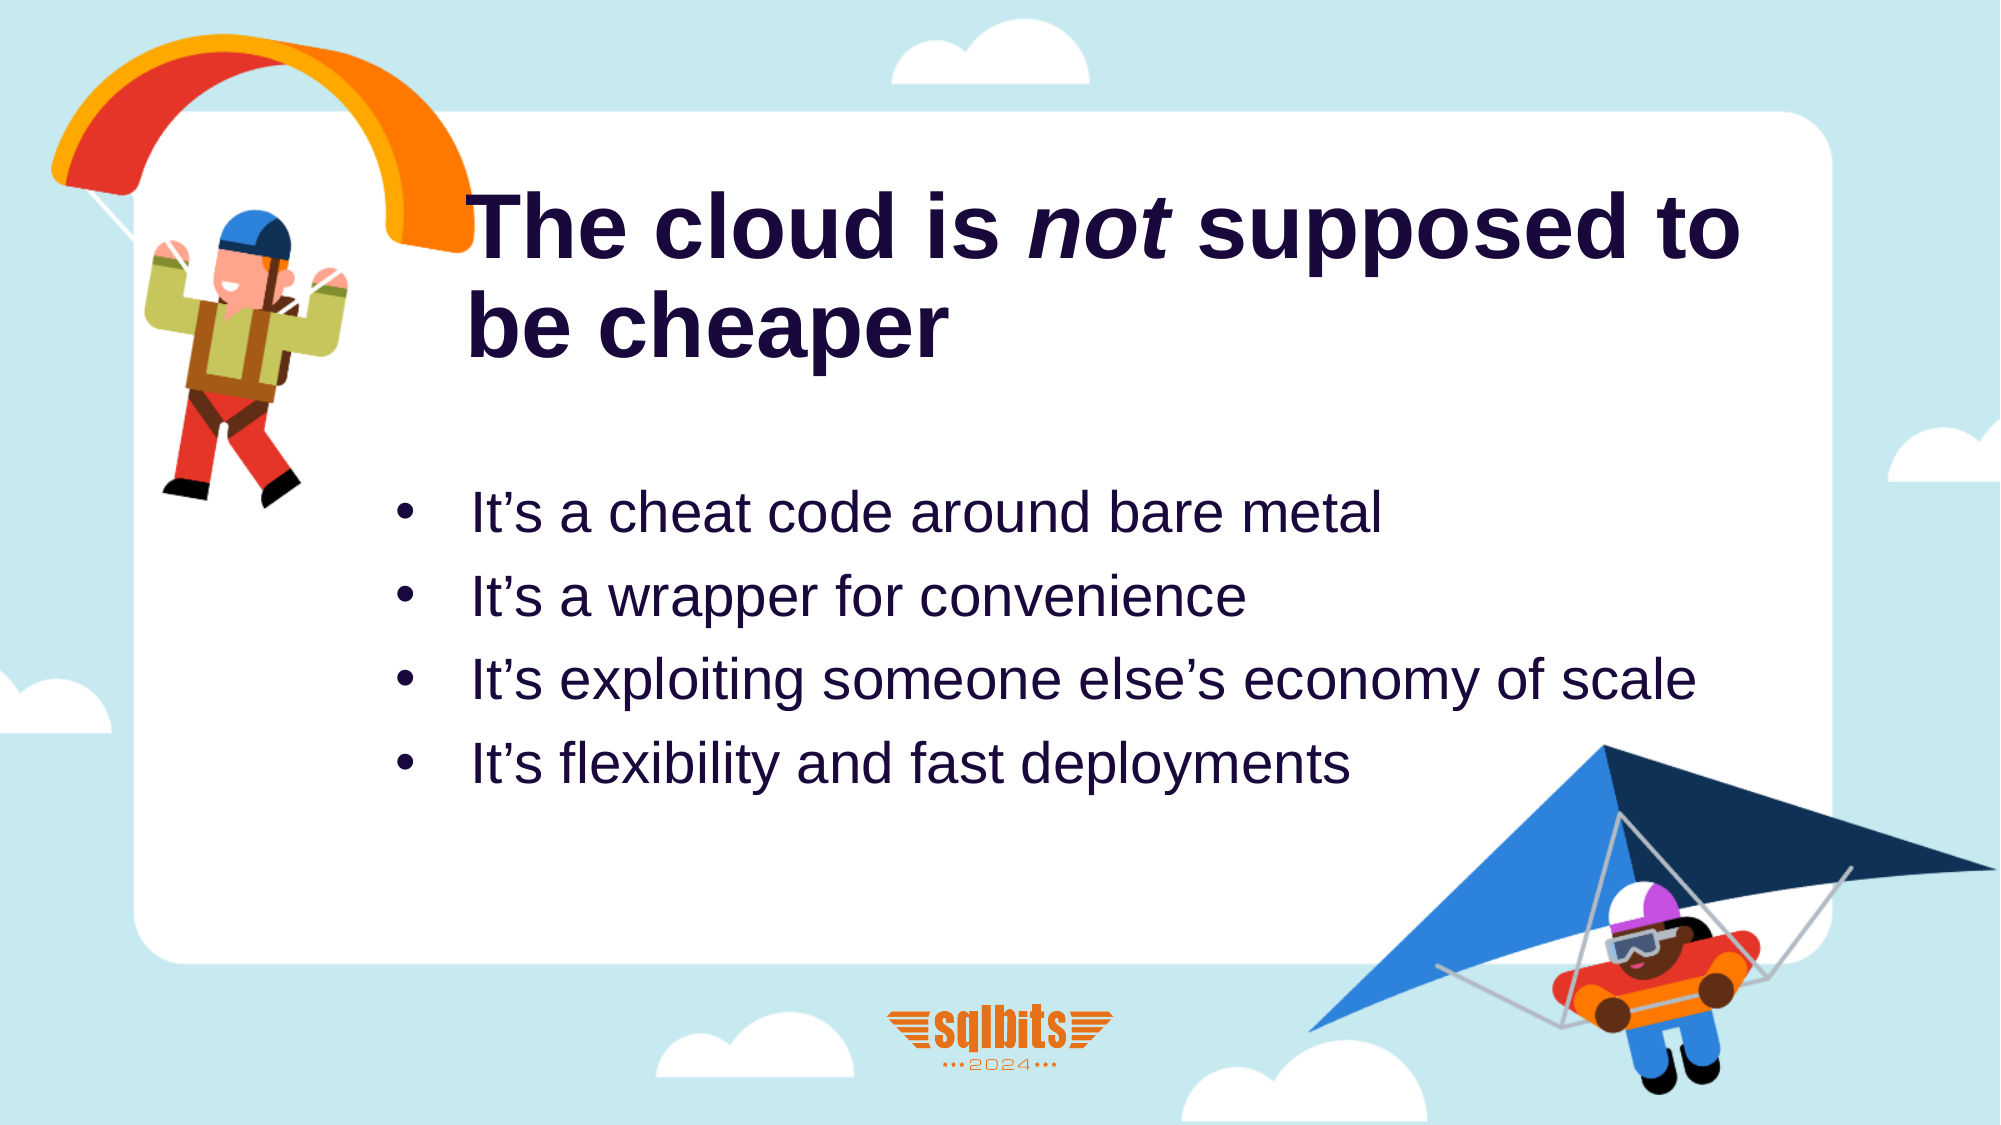

# The cloud is not supposed to be cheaper
It’s a cheat code around bare metal
It’s a wrapper for convenience
It’s exploiting someone else’s economy of scale
It’s flexibility and fast deployments